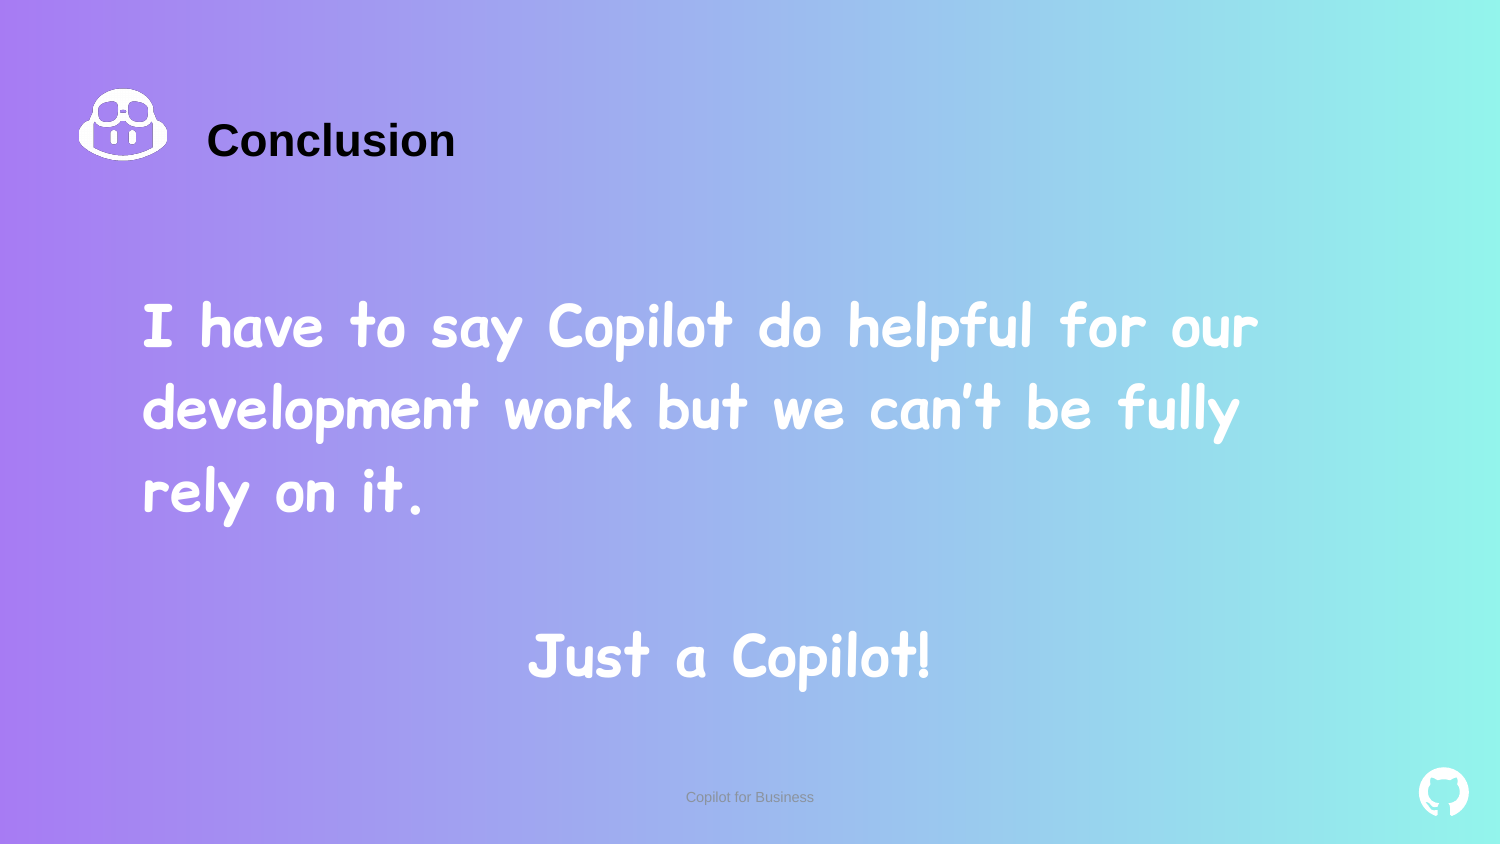

Conclusion
# I have to say Copilot do helpful for our development work but we can’t be fully rely on it.

Just a Copilot!
8